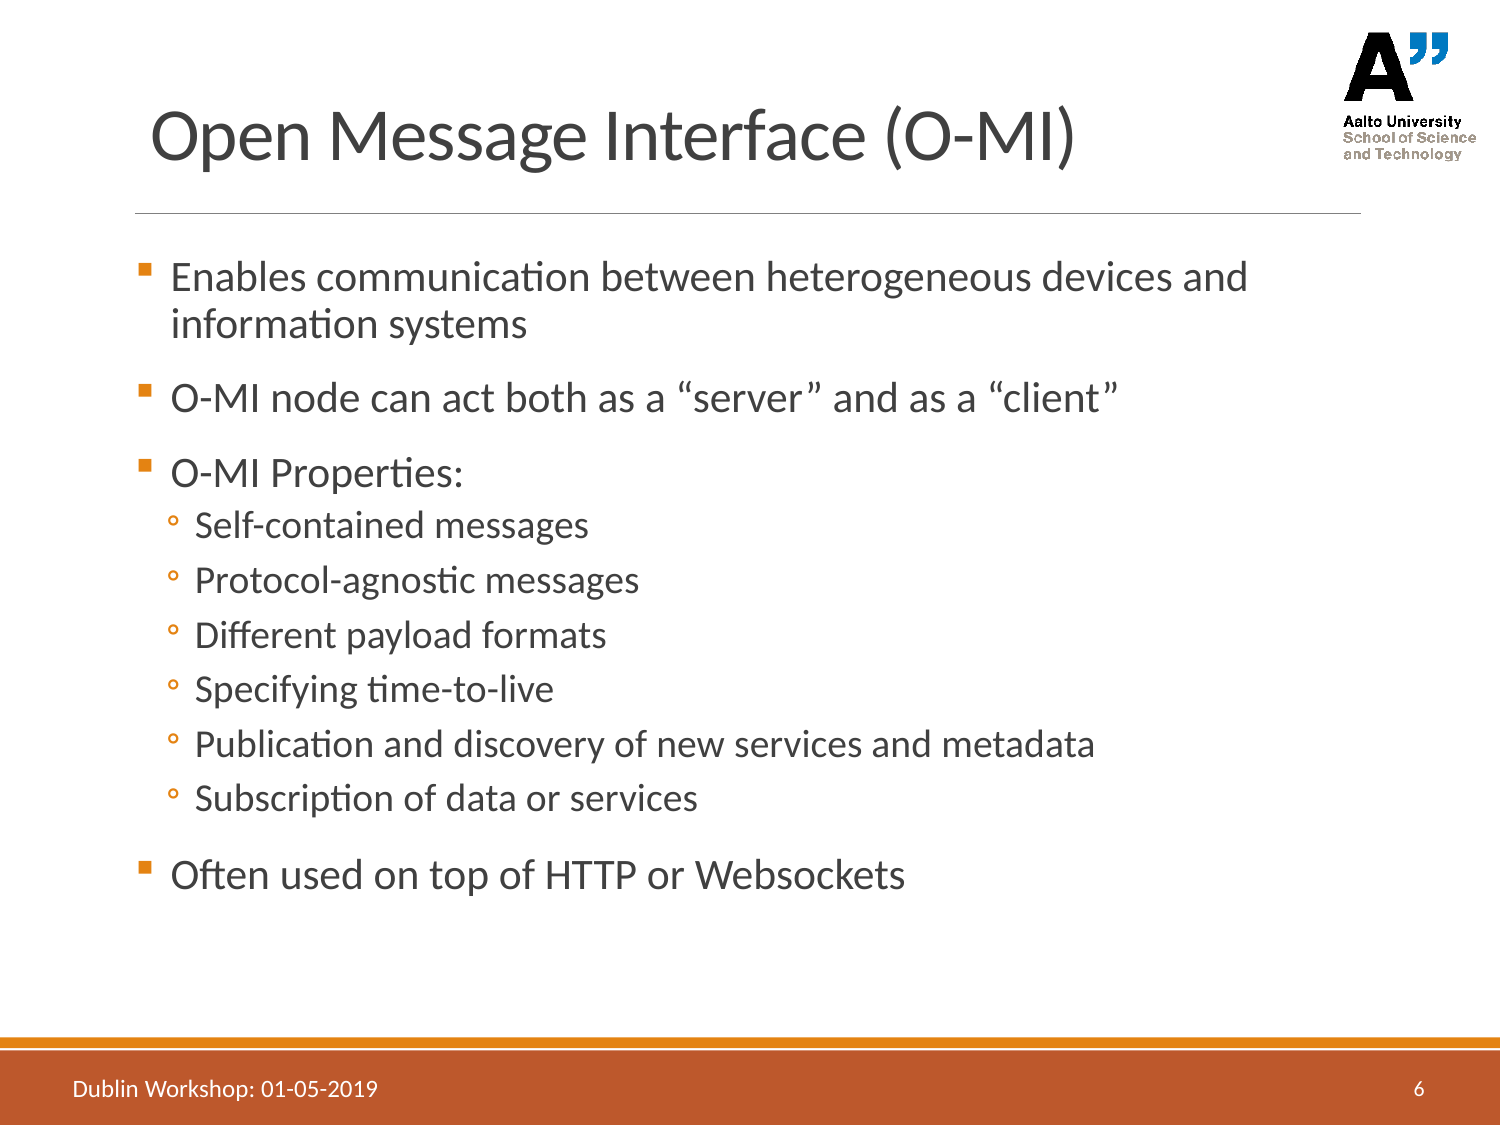

# Open Message Interface (O-MI)
Enables communication between heterogeneous devices and information systems
O-MI node can act both as a “server” and as a “client”
O-MI Properties:
Self-contained messages
Protocol-agnostic messages
Different payload formats
Specifying time-to-live
Publication and discovery of new services and metadata
Subscription of data or services
Often used on top of HTTP or Websockets

Dublin Workshop: 01-05-2019
6